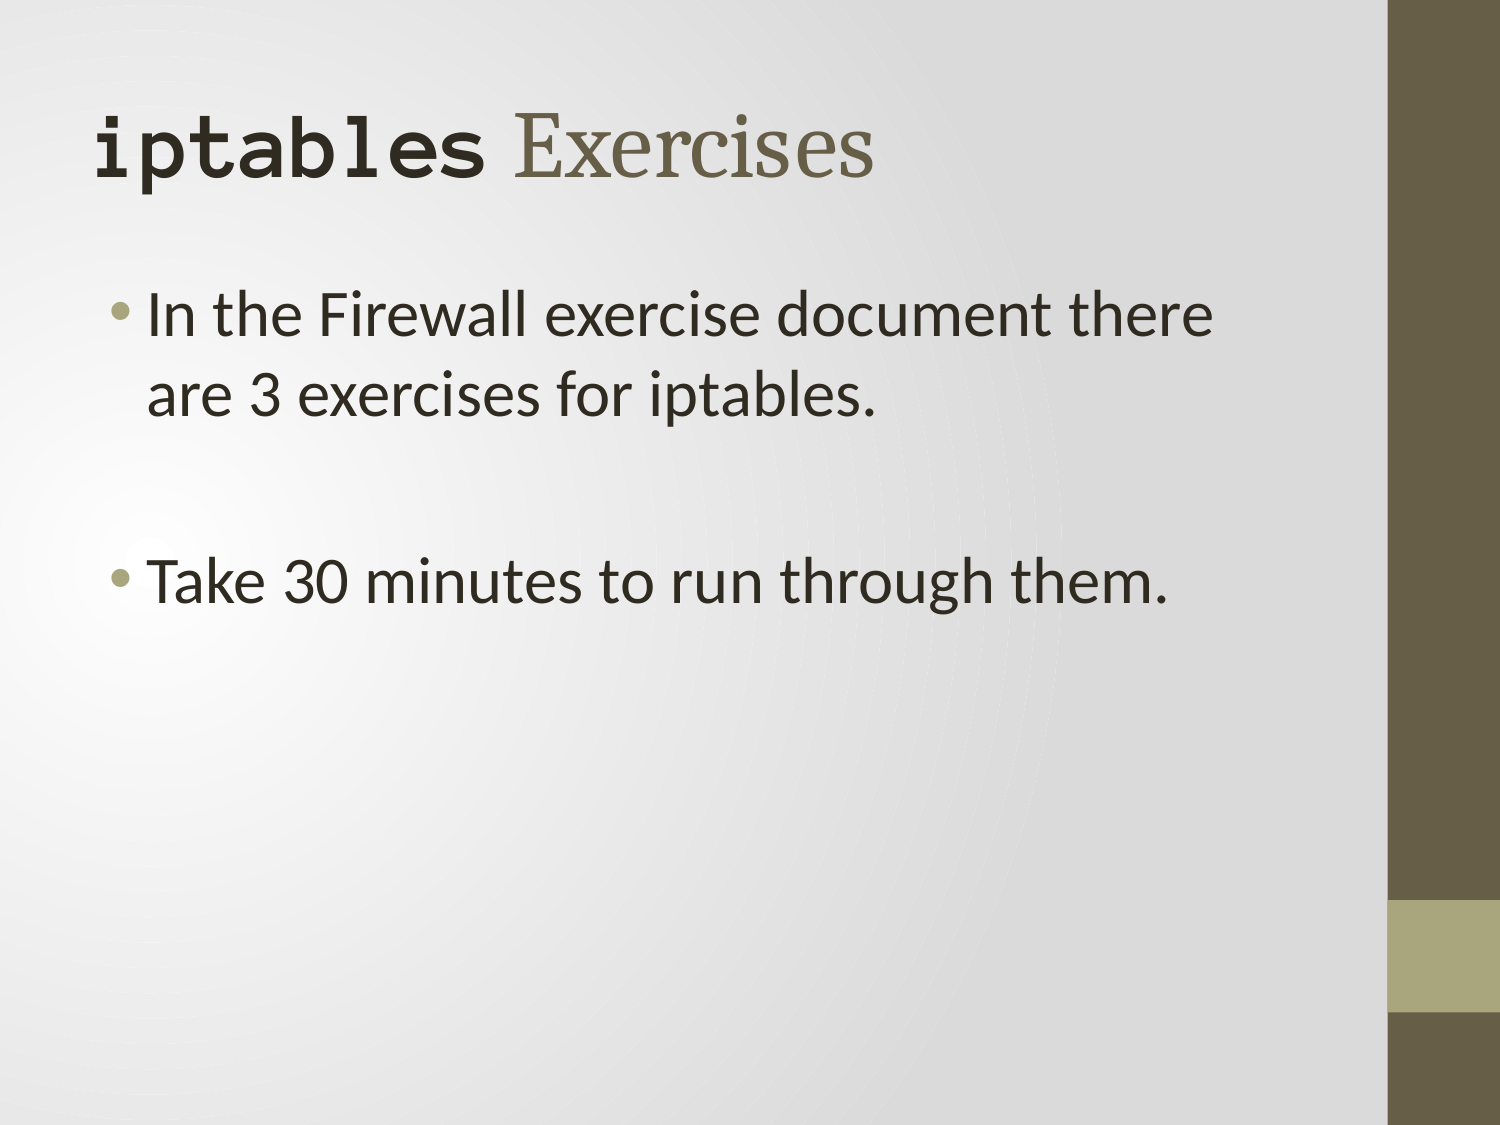

# iptables Exercises
In the Firewall exercise document there are 3 exercises for iptables.

Take 30 minutes to run through them.